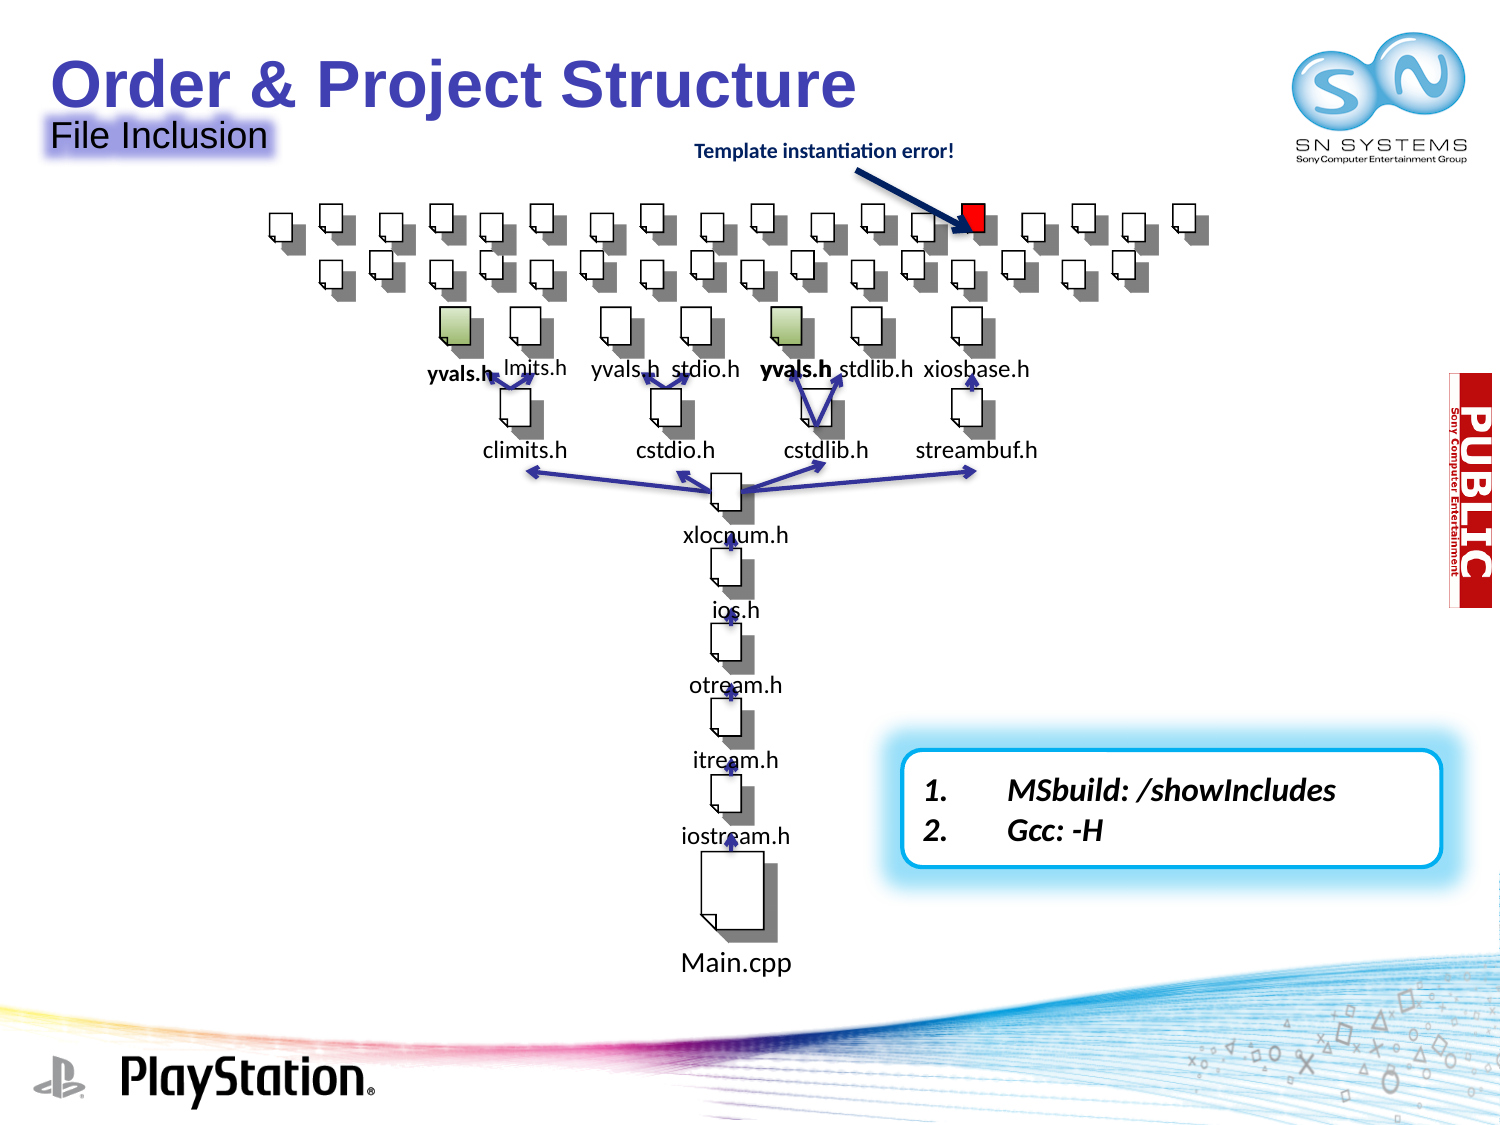

Order & Project Structure
File Inclusion
Template instantiation error!

xiosbase.h

yvals.h

stdio.h

yvals.h

stdlib.h

yvals.h

yvals.h

lmits.h

cstdlib.h

climits.h

cstdio.h

streambuf.h

xlocnum.h

ios.h

otream.h

itream.h
MSbuild: /showIncludes
Gcc: -H

iostream.h

Main.cpp